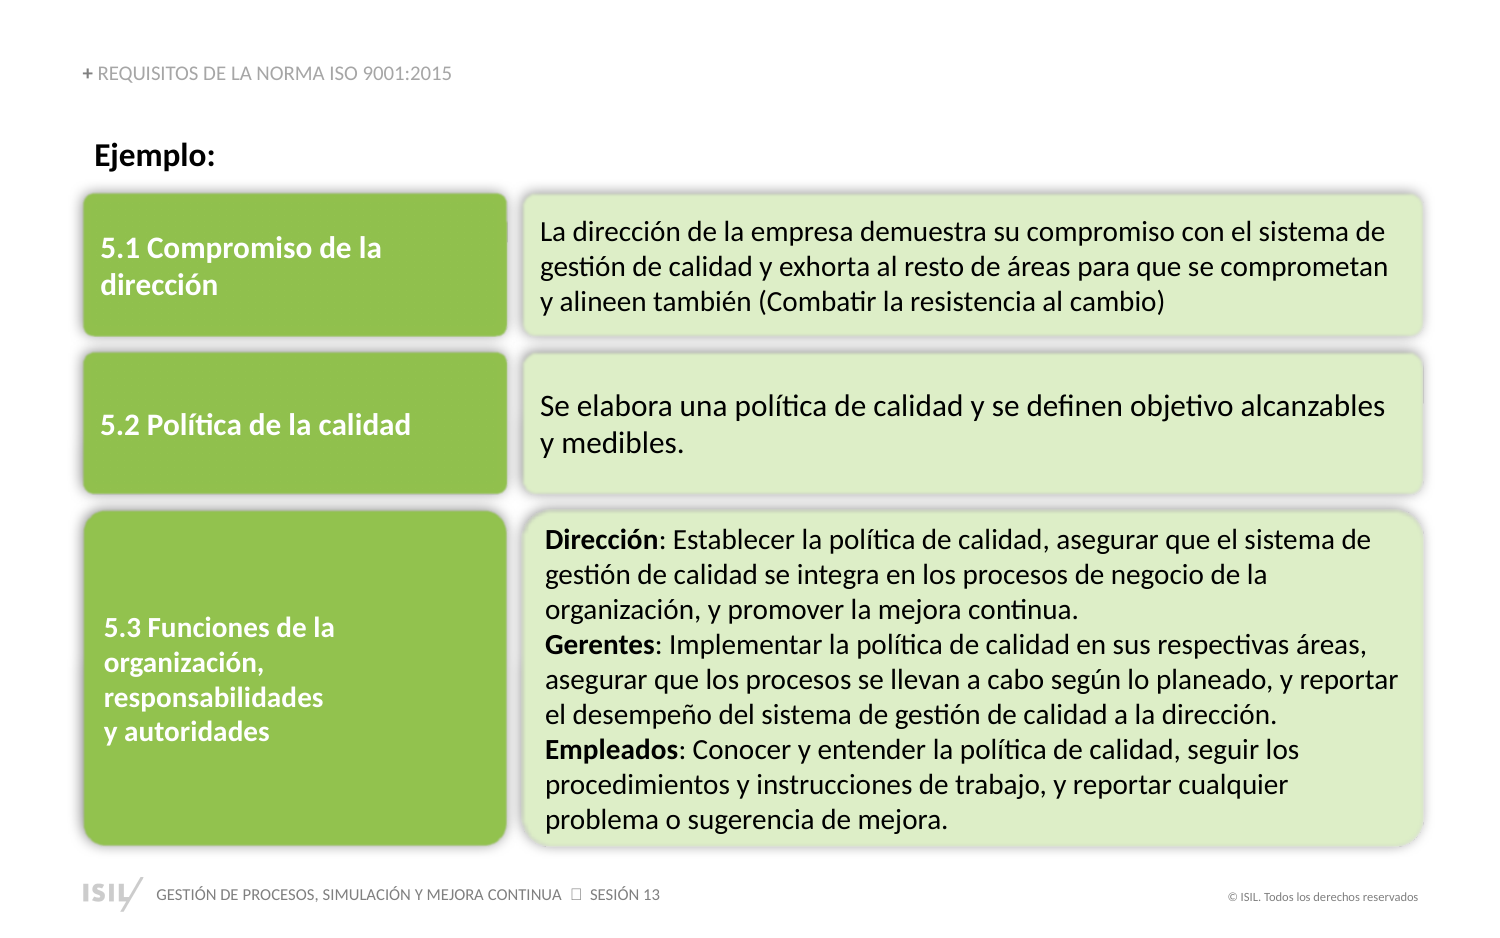

+ REQUISITOS DE LA NORMA ISO 9001:2015
Ejemplo:
5.1 Compromiso de la dirección
La dirección de la empresa demuestra su compromiso con el sistema de gestión de calidad y exhorta al resto de áreas para que se comprometan y alineen también (Combatir la resistencia al cambio)
5.2 Política de la calidad
Se elabora una política de calidad y se definen objetivo alcanzables y medibles.
5.3 Funciones de la organización, responsabilidades
y autoridades
Dirección: Establecer la política de calidad, asegurar que el sistema de gestión de calidad se integra en los procesos de negocio de la organización, y promover la mejora continua.
Gerentes: Implementar la política de calidad en sus respectivas áreas, asegurar que los procesos se llevan a cabo según lo planeado, y reportar el desempeño del sistema de gestión de calidad a la dirección.
Empleados: Conocer y entender la política de calidad, seguir los procedimientos y instrucciones de trabajo, y reportar cualquier problema o sugerencia de mejora.